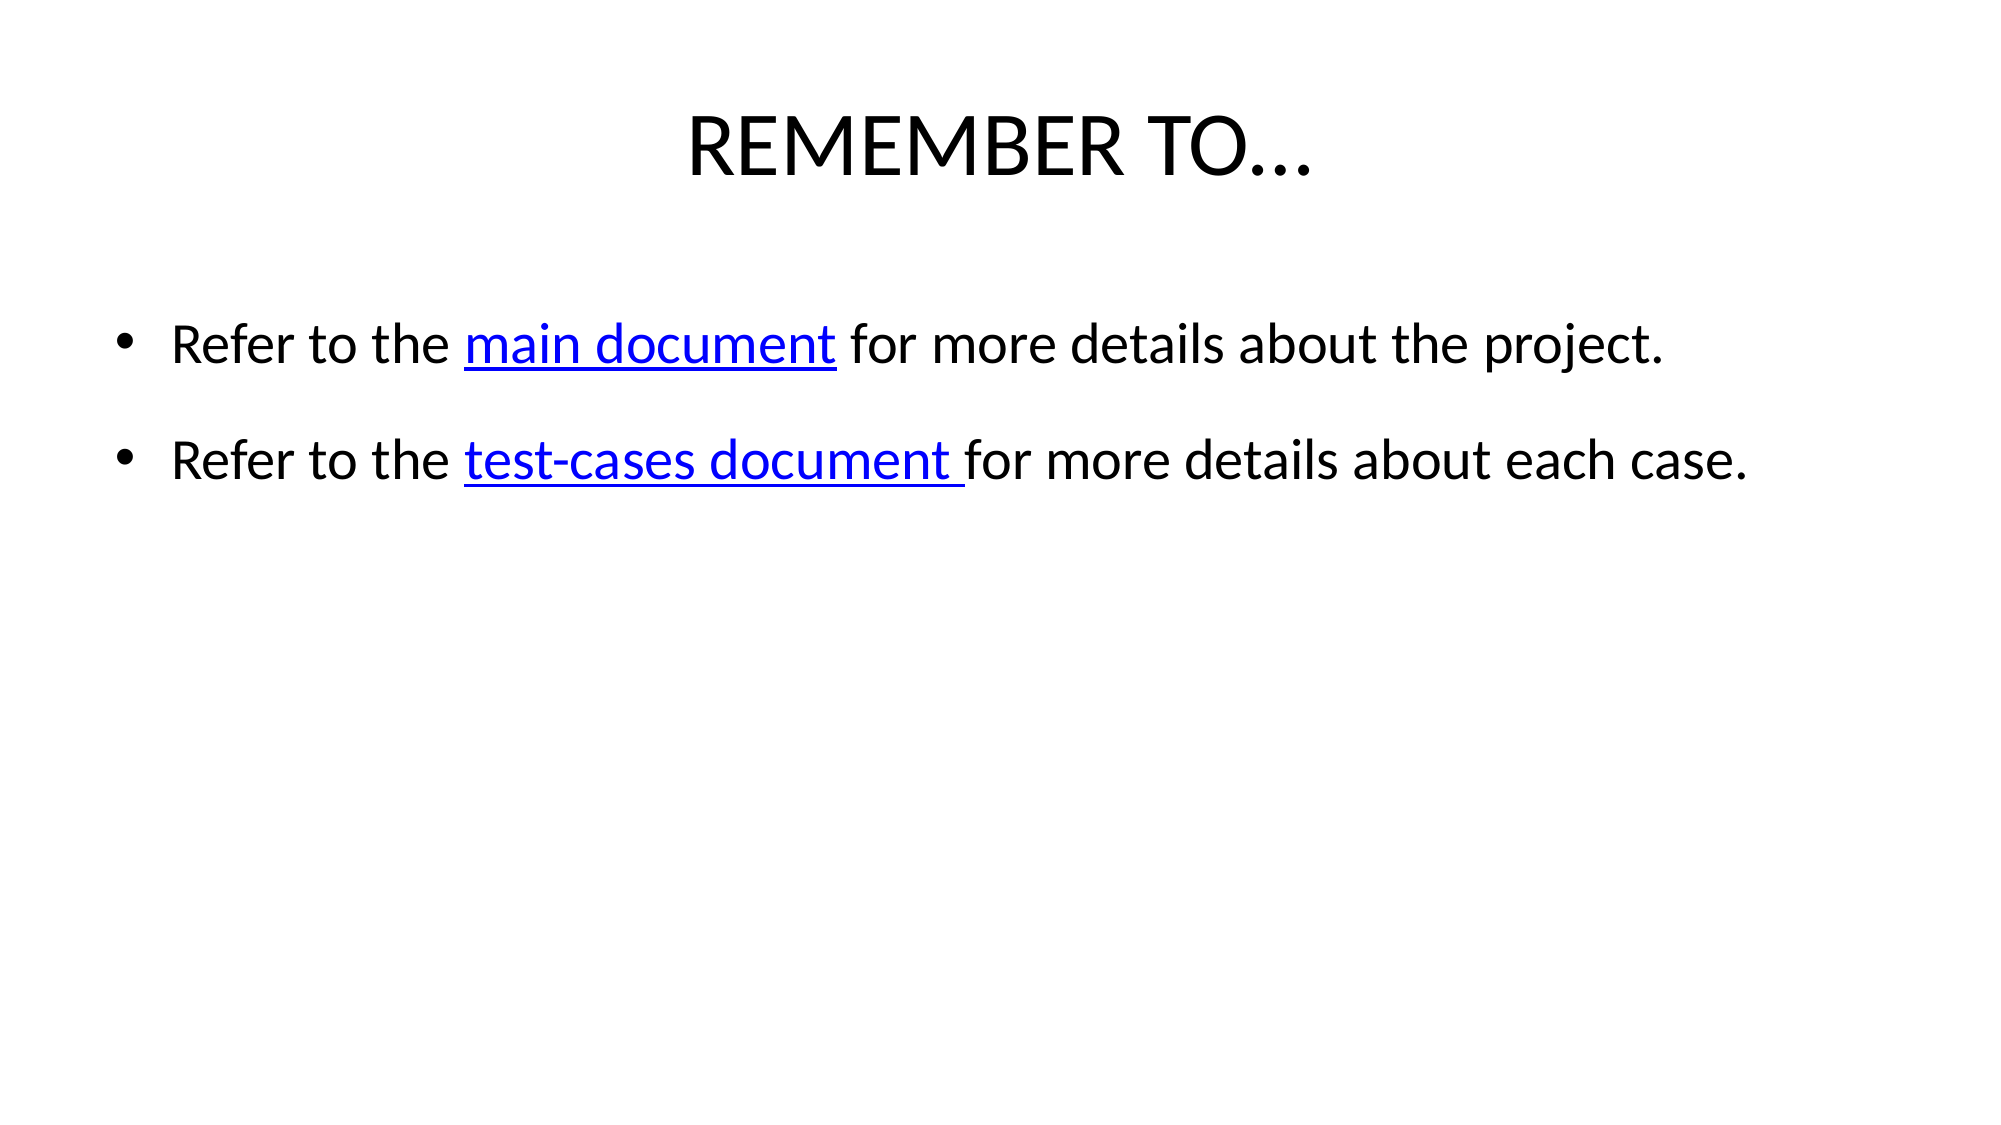

# REMEMBER TO…
Refer to the main document for more details about the project.
Refer to the test-cases document for more details about each case.